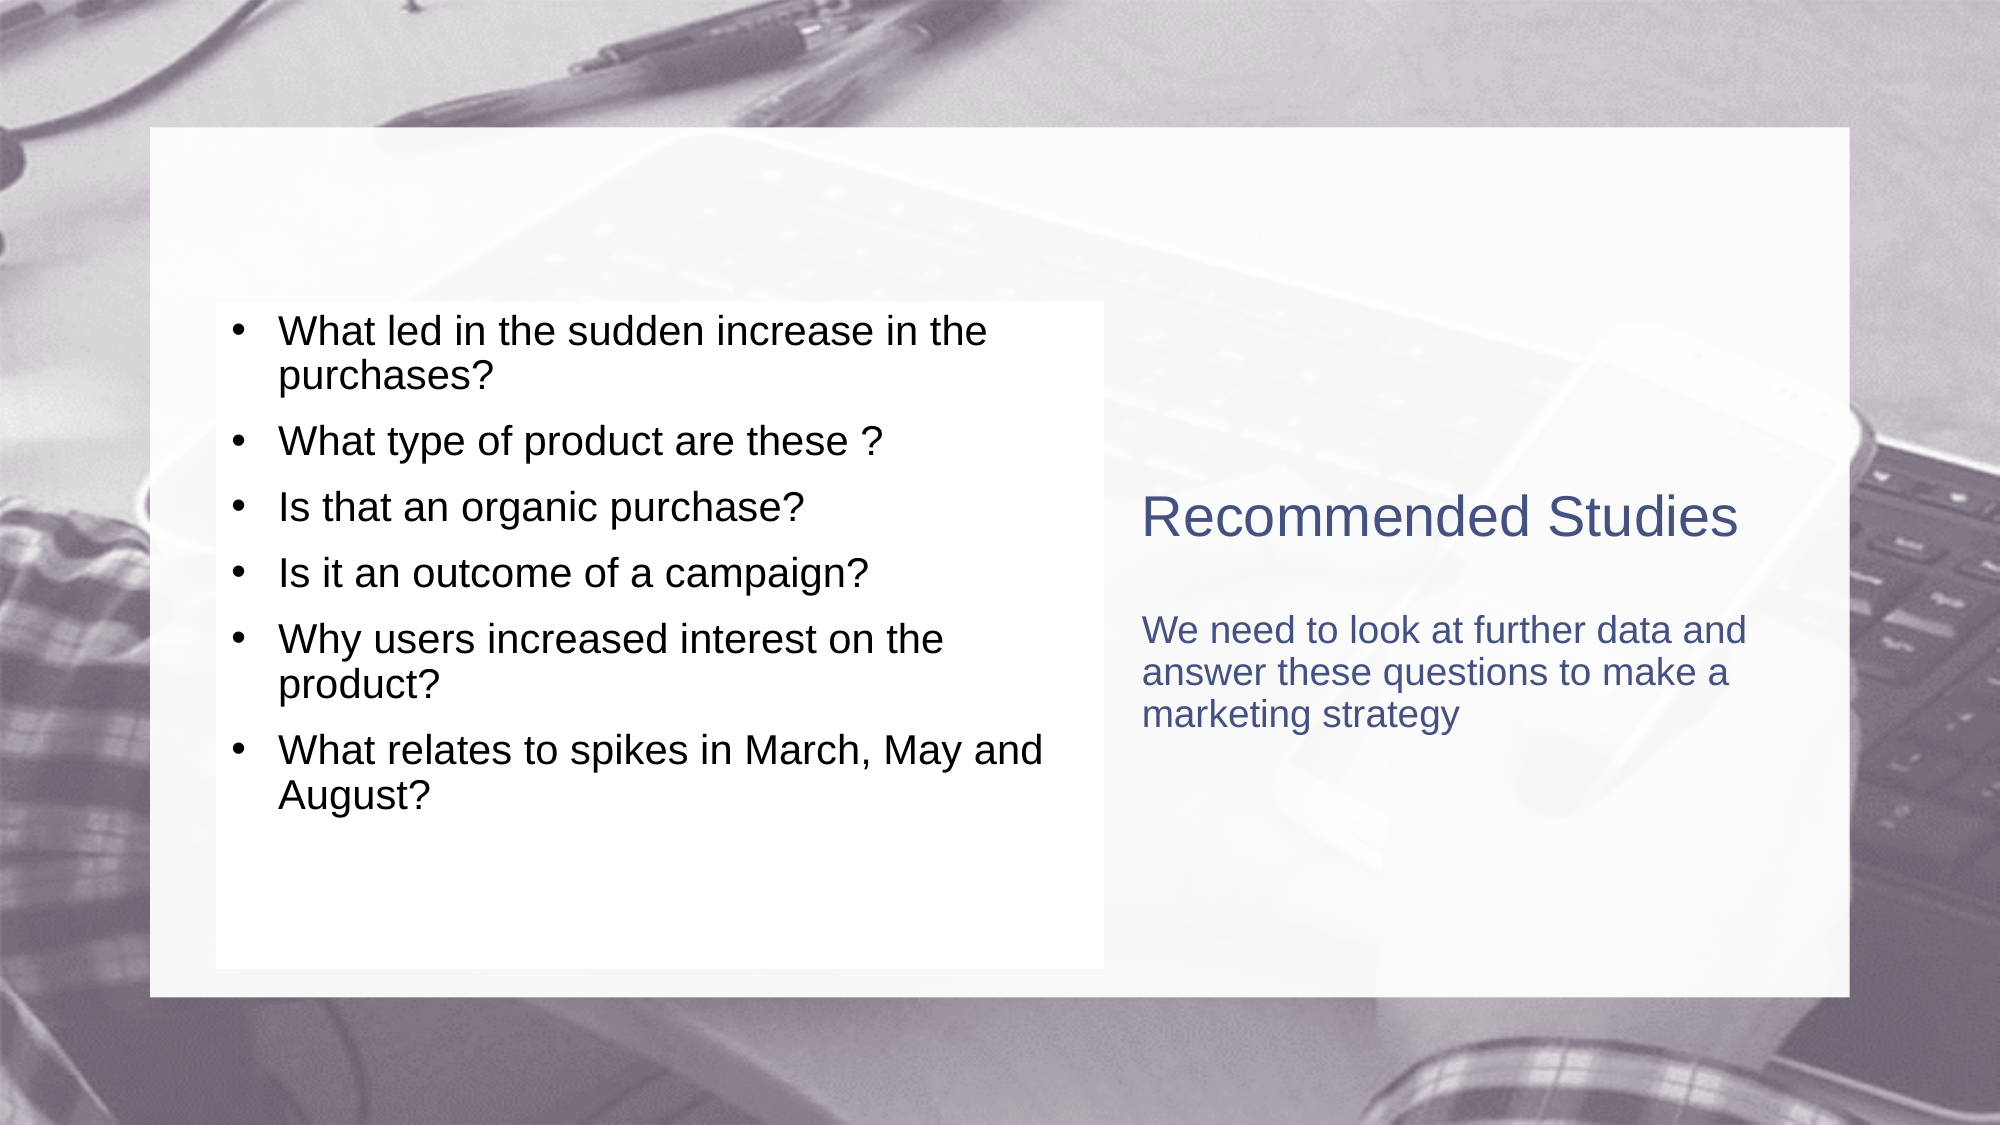

What led in the sudden increase in the purchases?
What type of product are these ?
Is that an organic purchase?
Is it an outcome of a campaign?
Why users increased interest on the product?
What relates to spikes in March, May and August?
# Recommended Studies We need to look at further data and answer these questions to make a marketing strategy